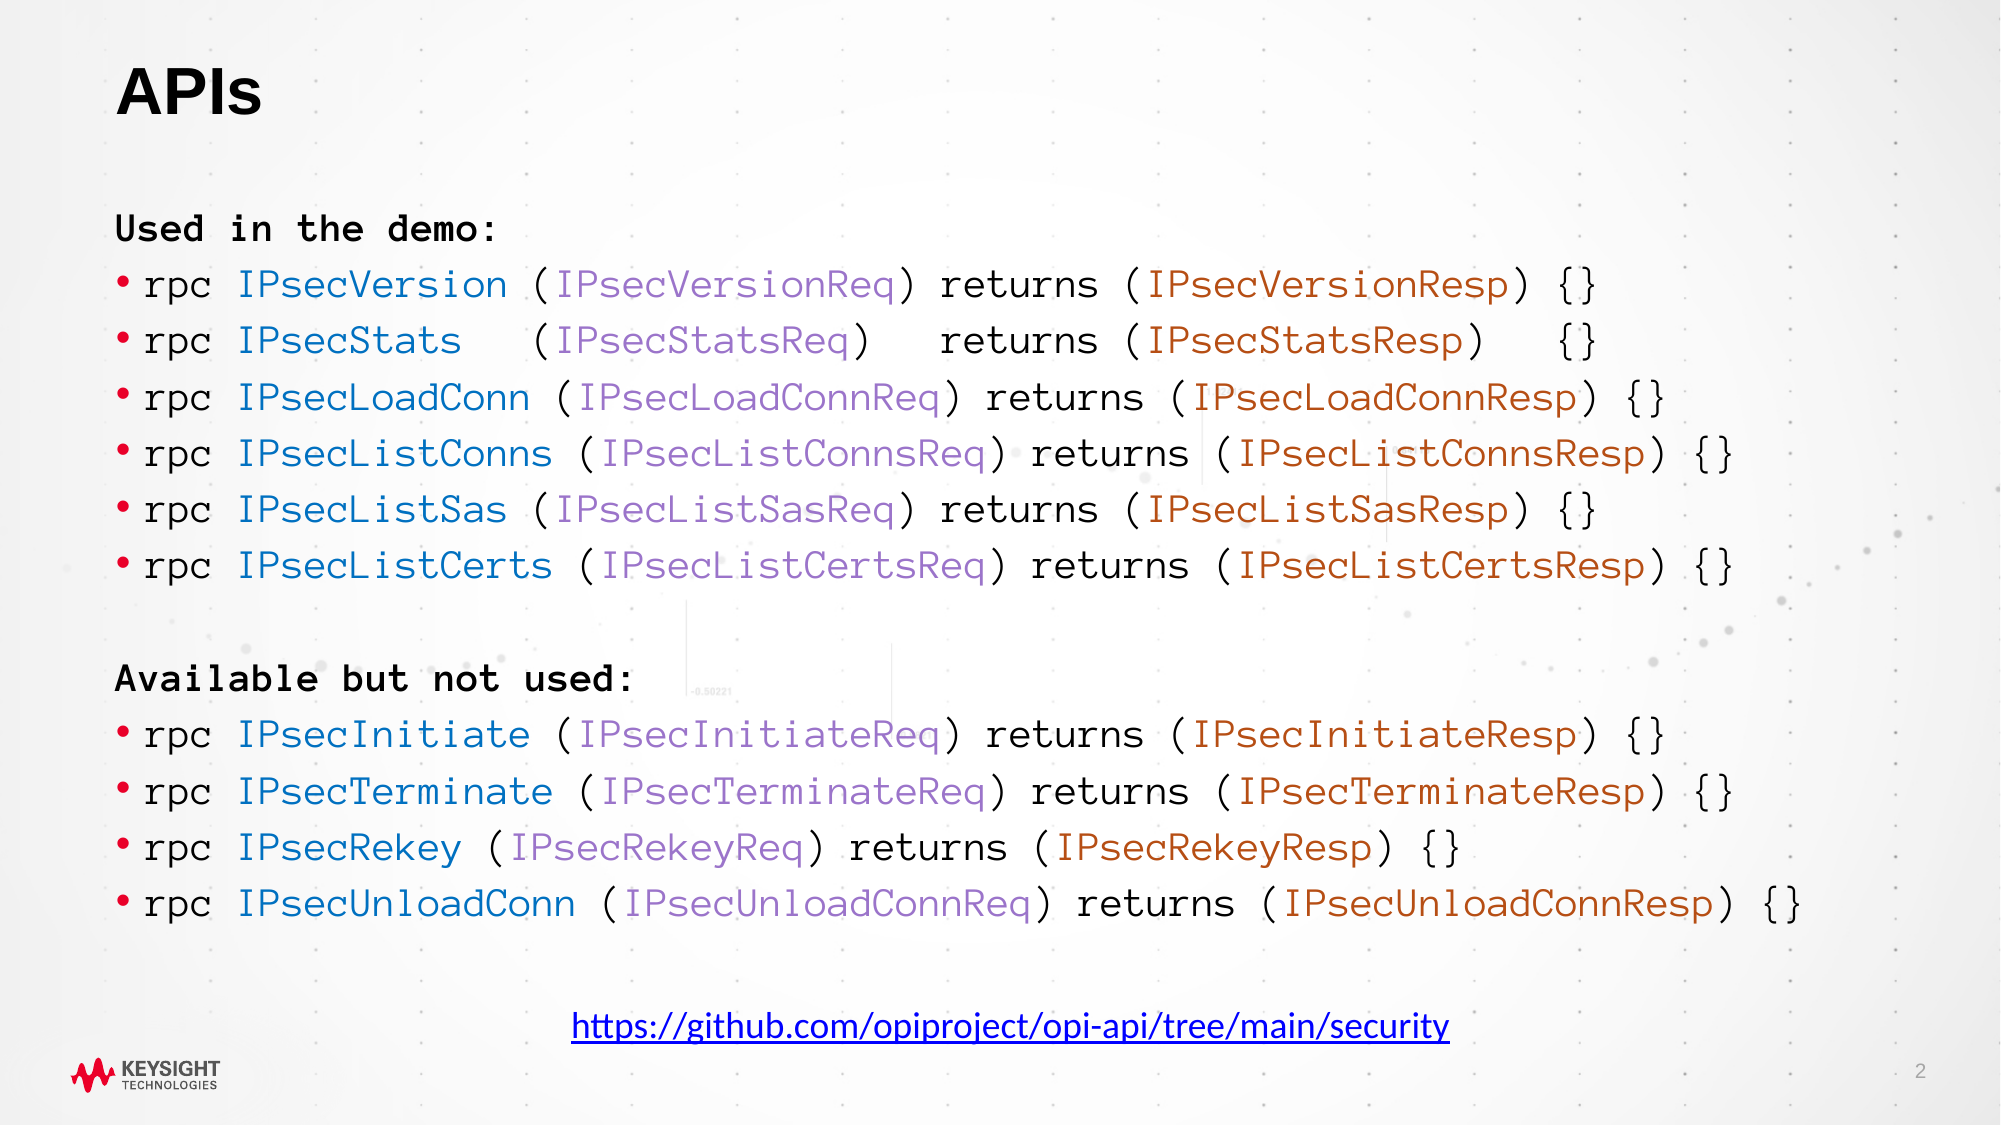

# APIs
Used in the demo:
rpc IPsecVersion (IPsecVersionReq) returns (IPsecVersionResp) {}
rpc IPsecStats   (IPsecStatsReq)   returns (IPsecStatsResp)   {}
rpc IPsecLoadConn (IPsecLoadConnReq) returns (IPsecLoadConnResp) {}
rpc IPsecListConns (IPsecListConnsReq) returns (IPsecListConnsResp) {}
rpc IPsecListSas (IPsecListSasReq) returns (IPsecListSasResp) {}
rpc IPsecListCerts (IPsecListCertsReq) returns (IPsecListCertsResp) {}

Available but not used:
rpc IPsecInitiate (IPsecInitiateReq) returns (IPsecInitiateResp) {}
rpc IPsecTerminate (IPsecTerminateReq) returns (IPsecTerminateResp) {}
rpc IPsecRekey (IPsecRekeyReq) returns (IPsecRekeyResp) {}
rpc IPsecUnloadConn (IPsecUnloadConnReq) returns (IPsecUnloadConnResp) {}

https://github.com/opiproject/opi-api/tree/main/security